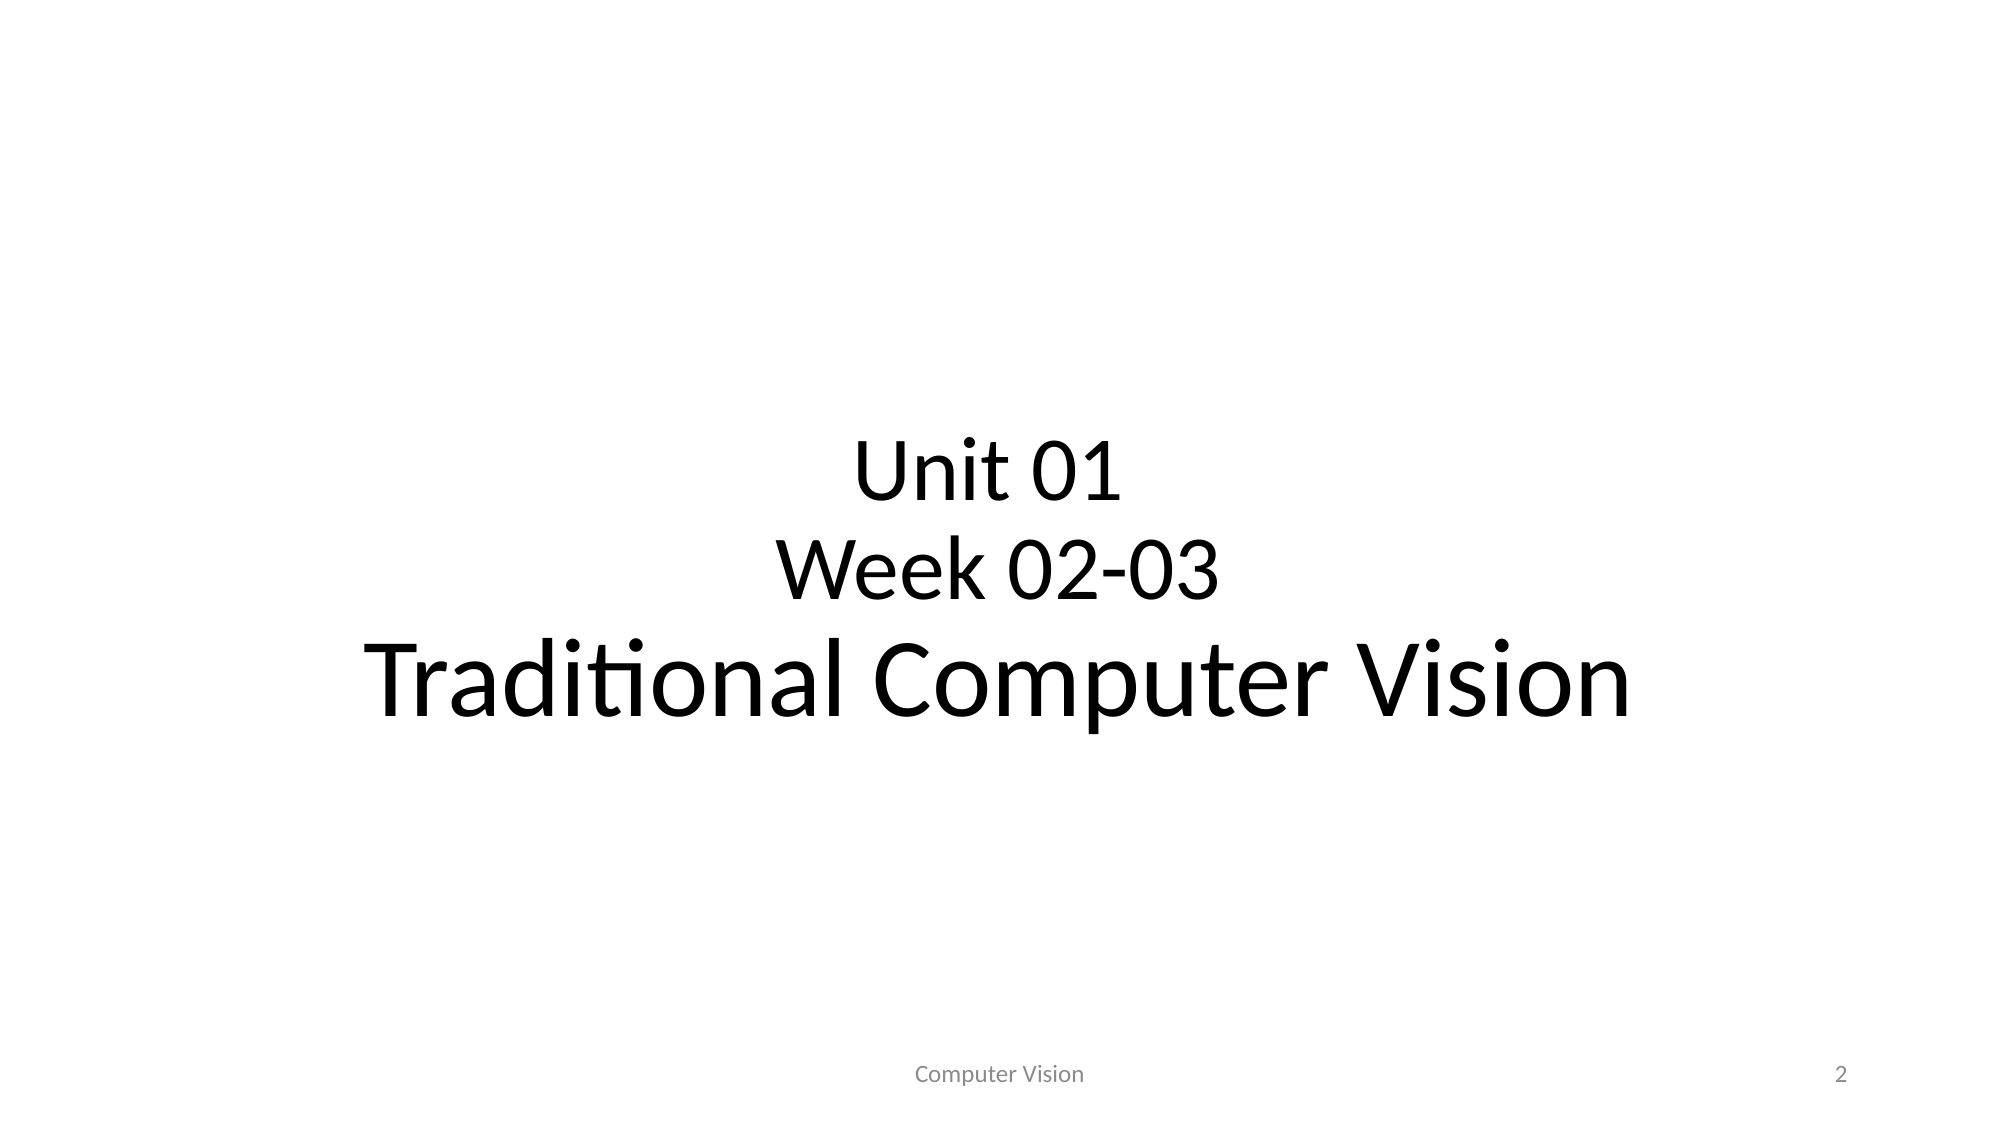

# Unit 01 Week 02-03 Traditional Computer Vision

Computer Vision
2